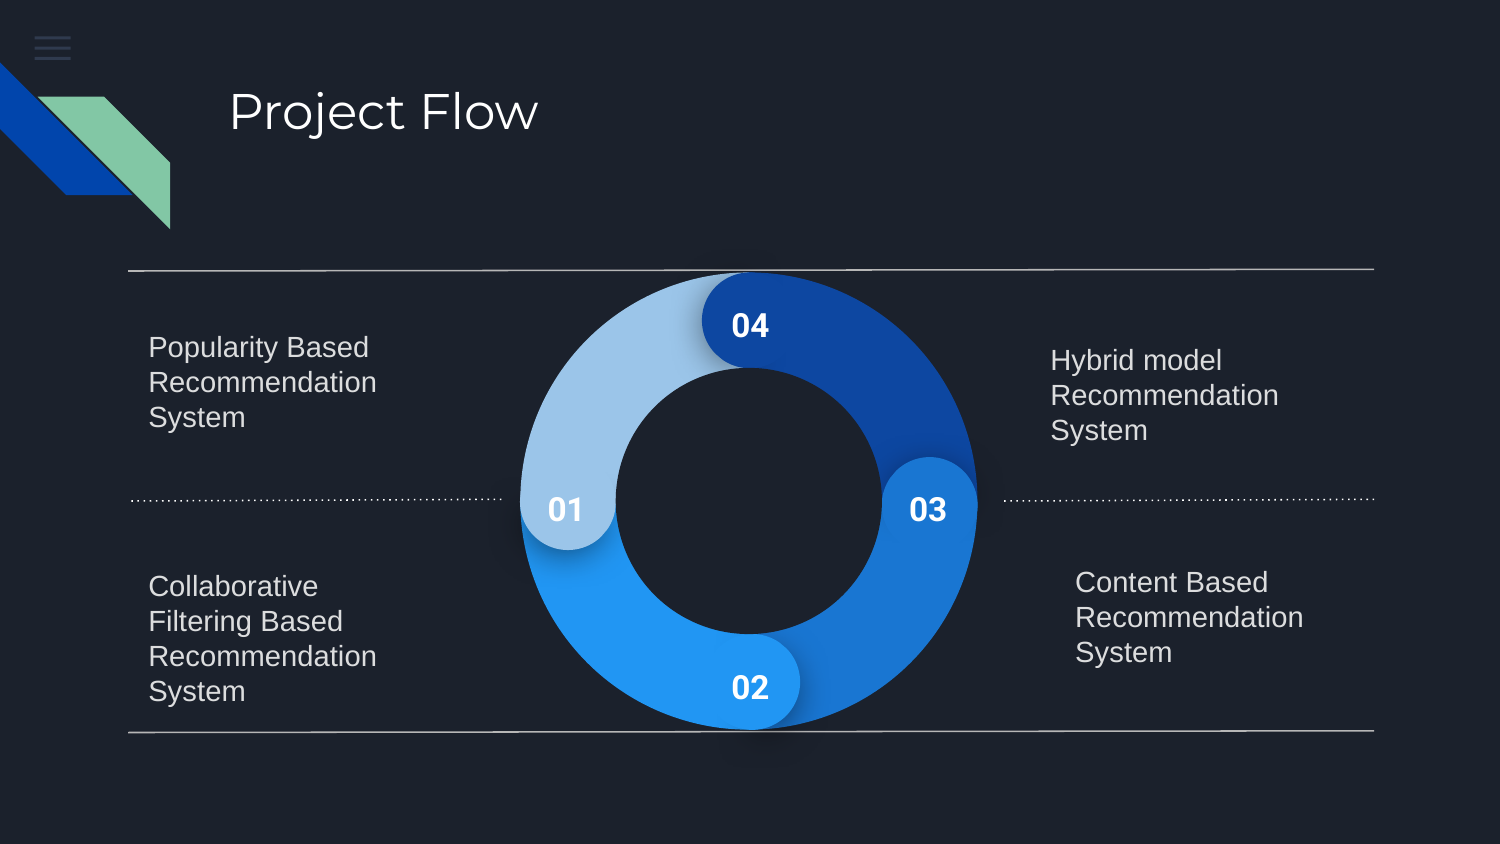

# Project Flow

04
Popularity Based Recommendation System
Hybrid model Recommendation System

01
03
Content Based Recommendation System
Collaborative Filtering Based Recommendation System

02